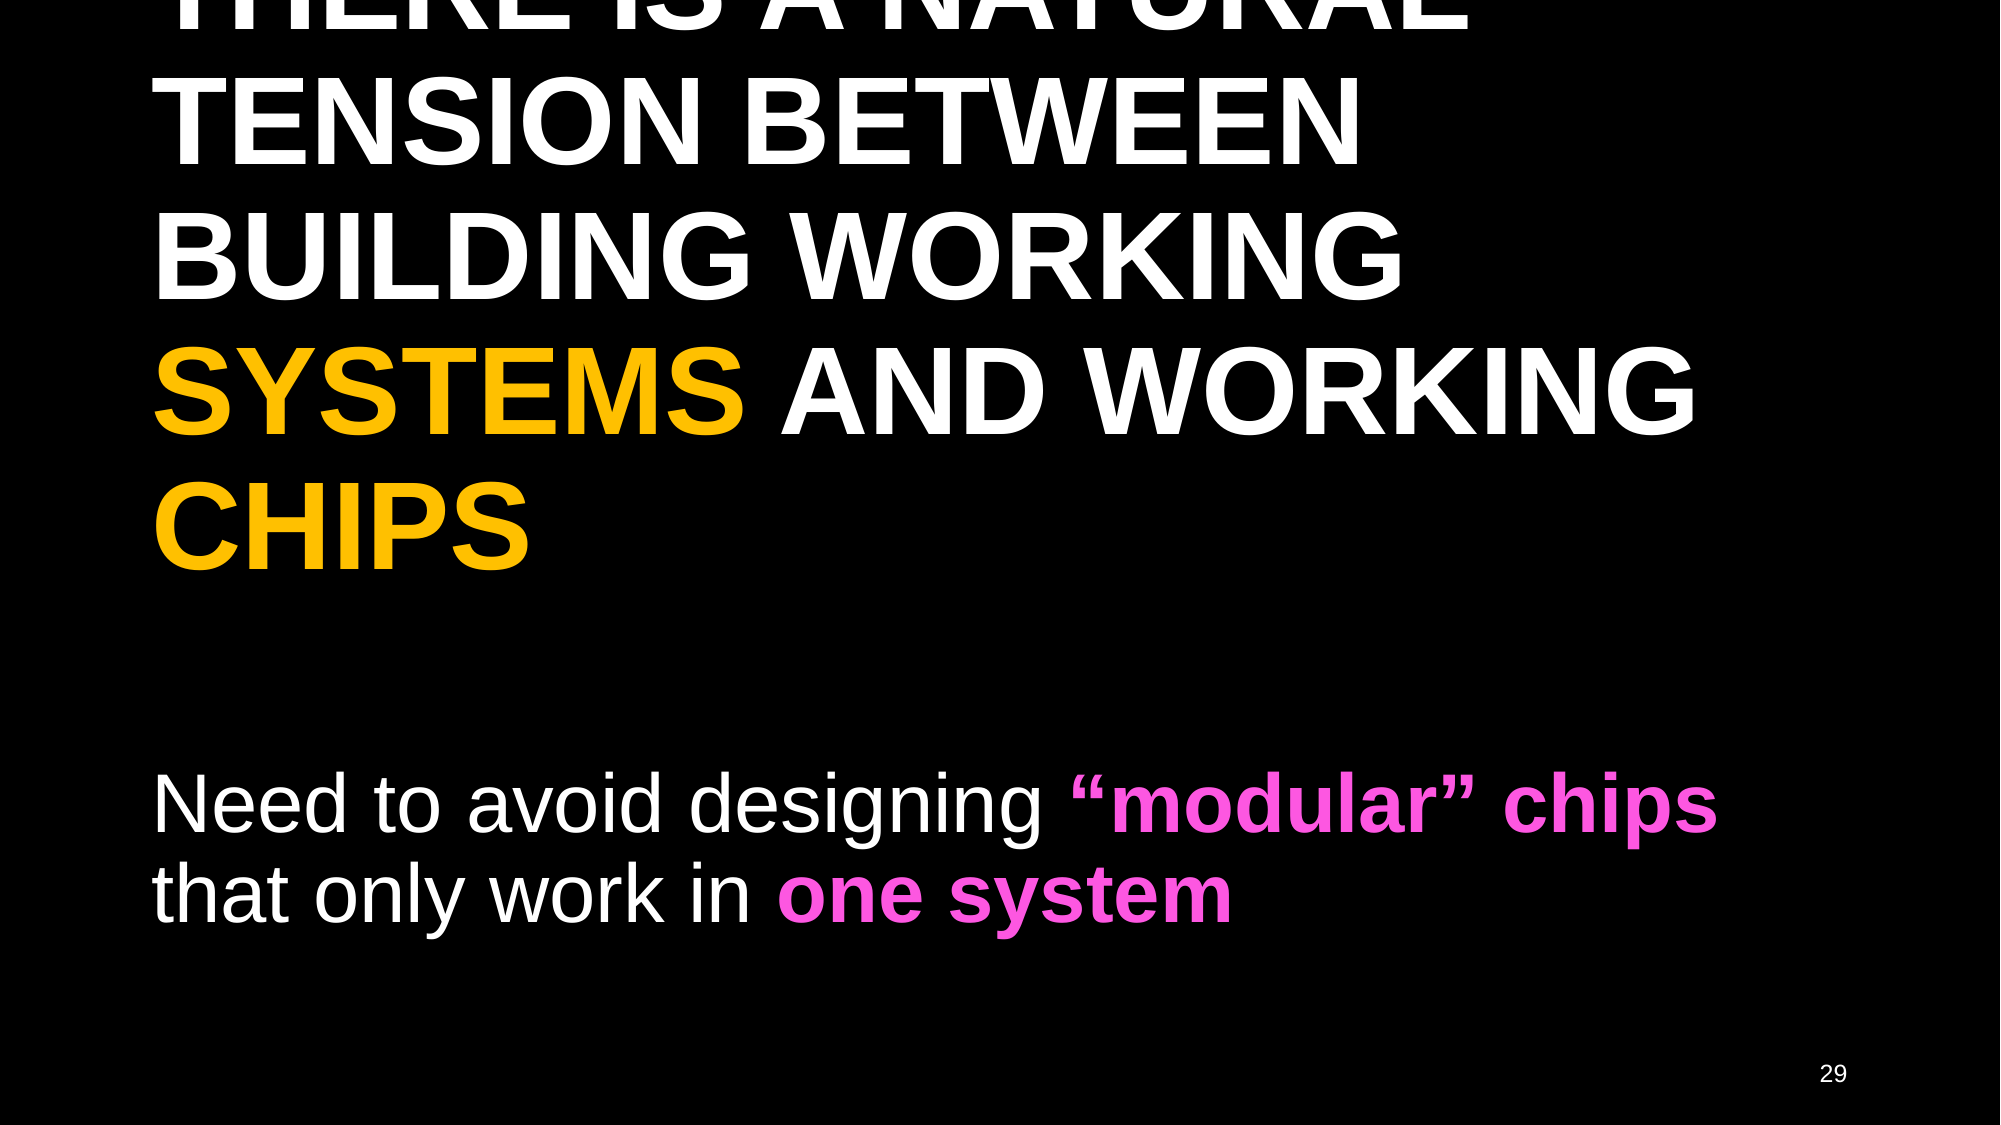

# There is a natural tension between building working systems and working chips
Need to avoid designing “modular” chips that only work in one system
29